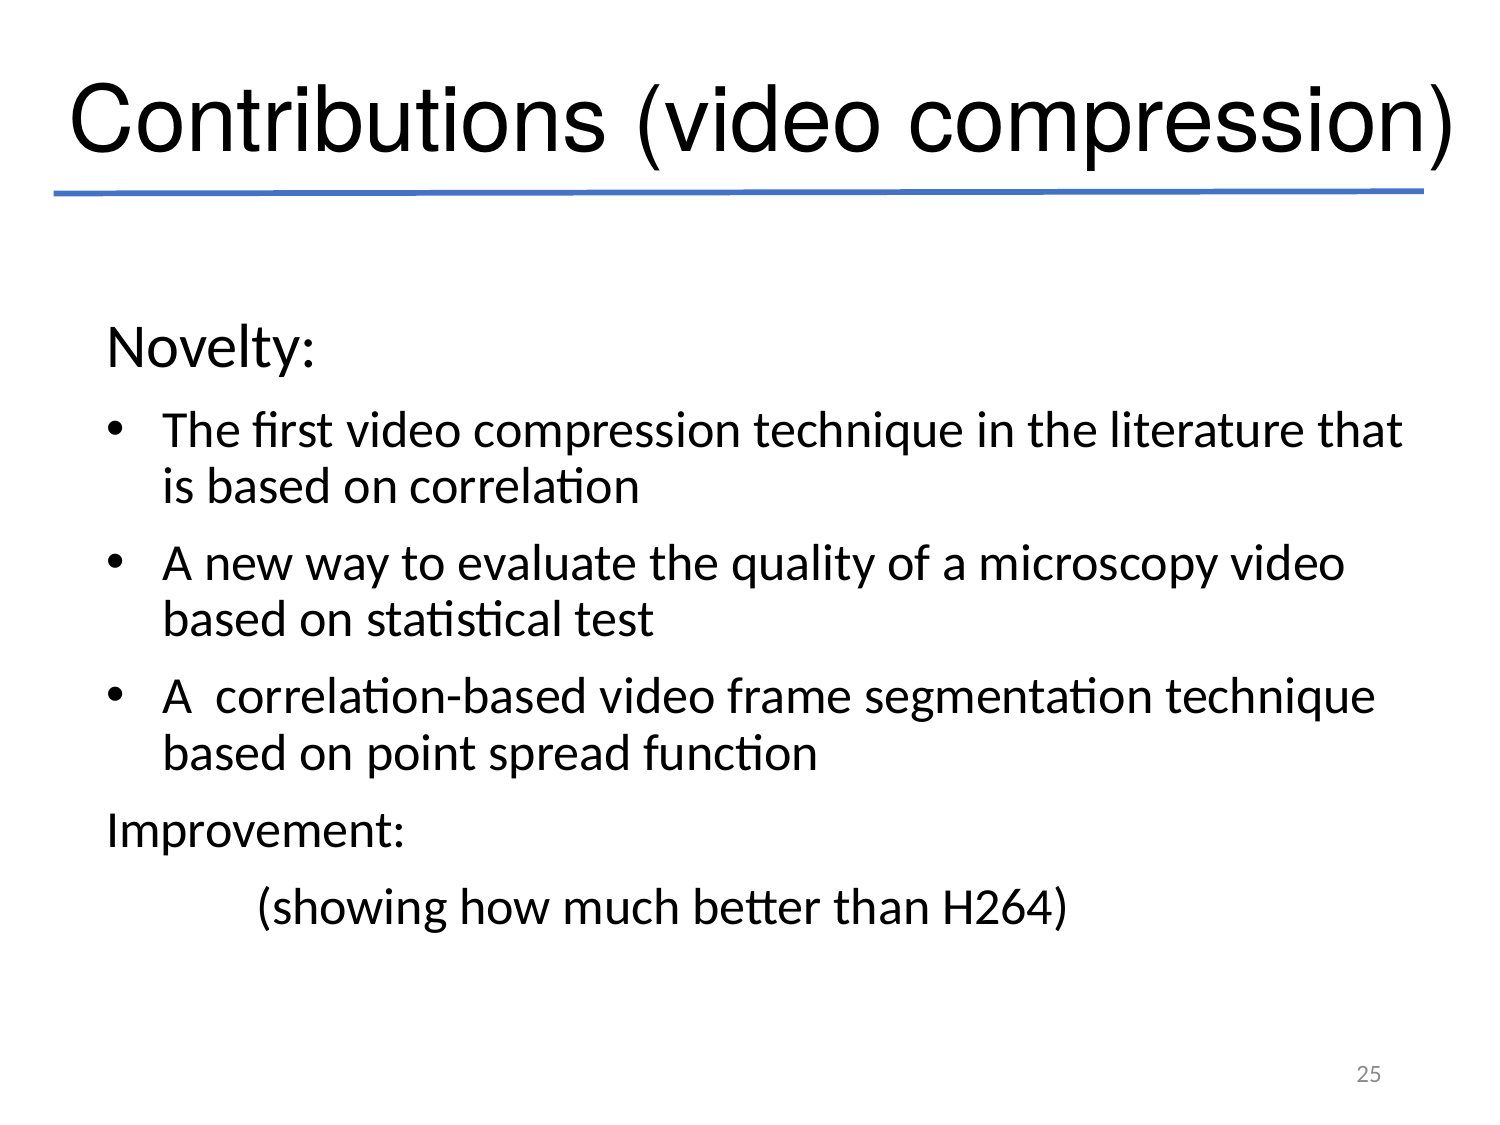

Contributions (video compression)
Novelty:
The first video compression technique in the literature that is based on correlation
A new way to evaluate the quality of a microscopy video based on statistical test
A  correlation-based video frame segmentation technique based on point spread function
Improvement:
	(showing how much better than H264)
25